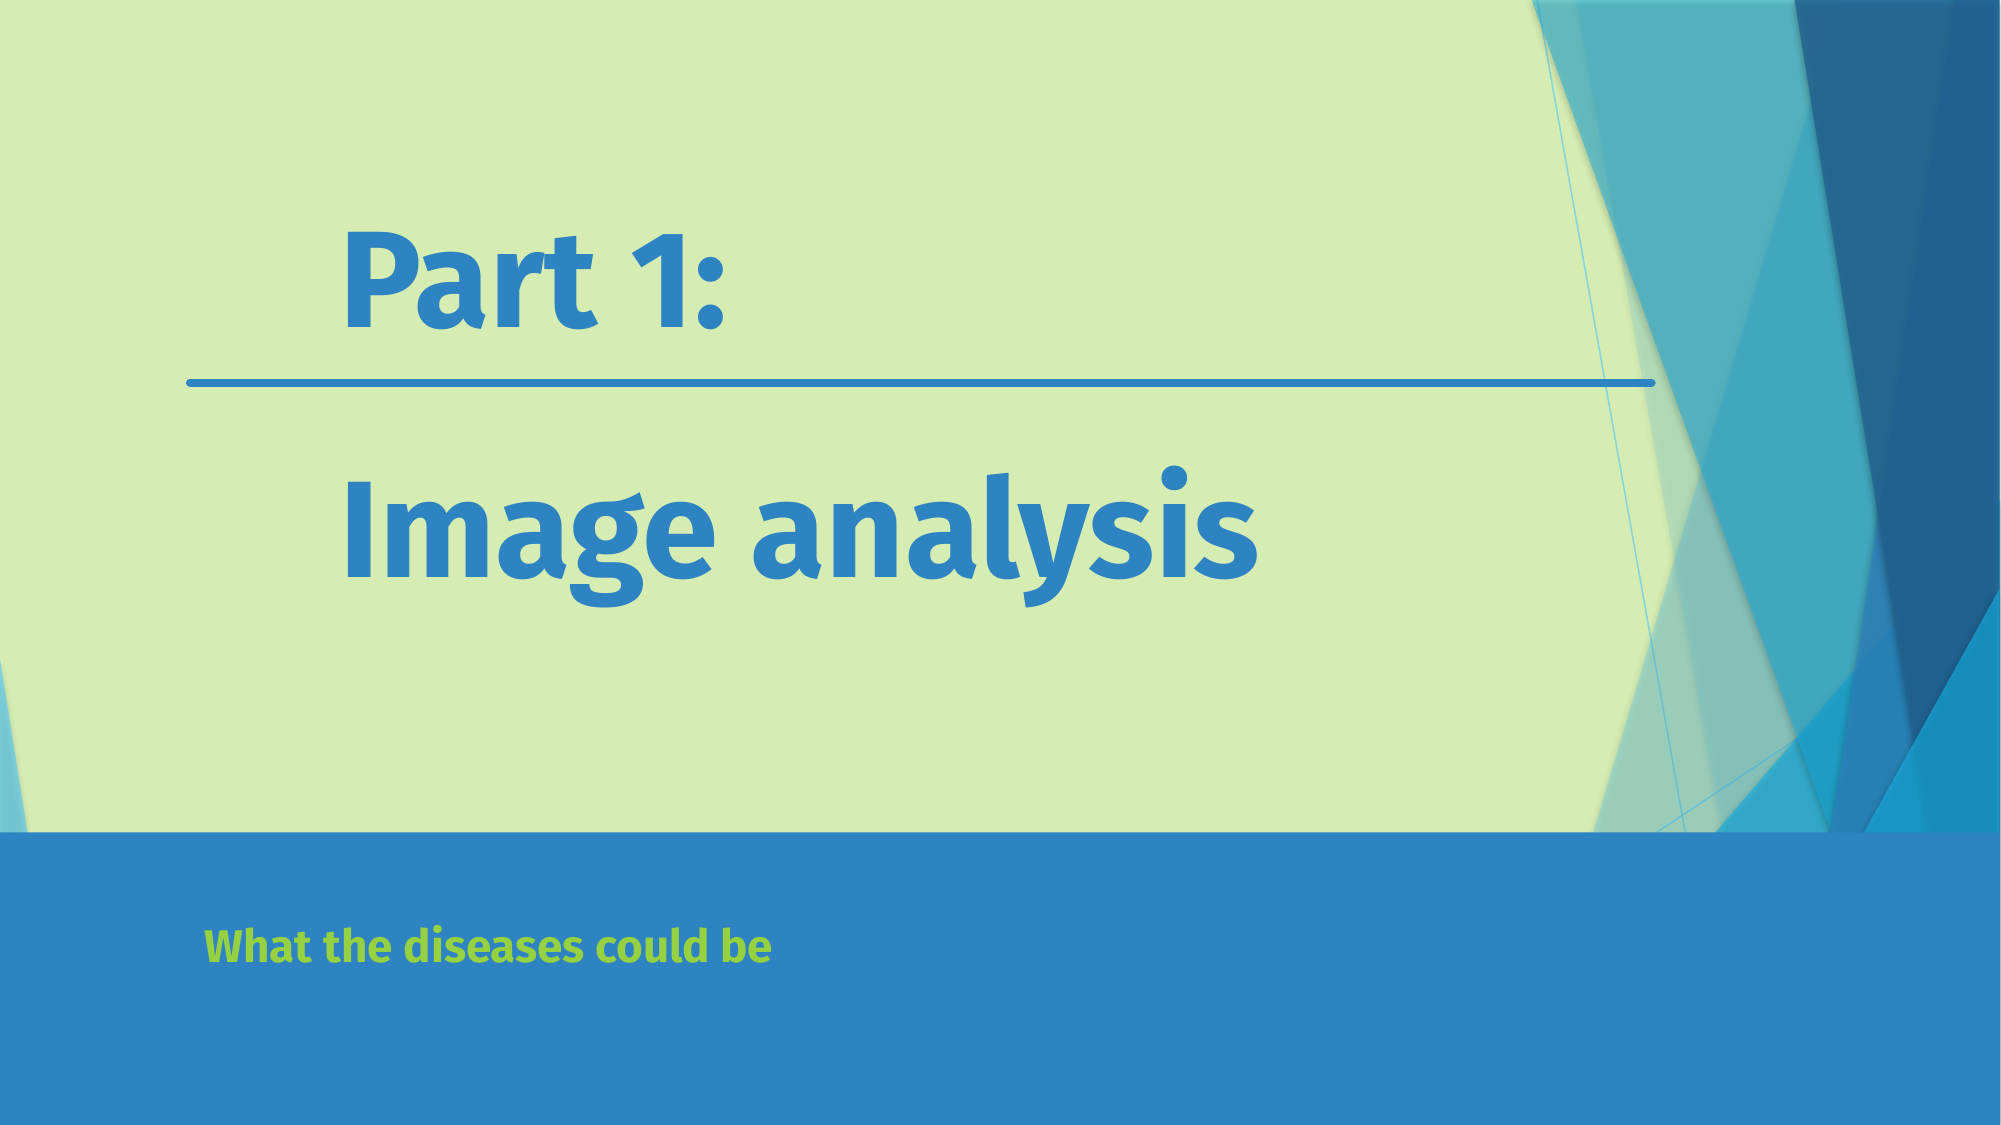

Part 1:
Image analysis
What the diseases could be